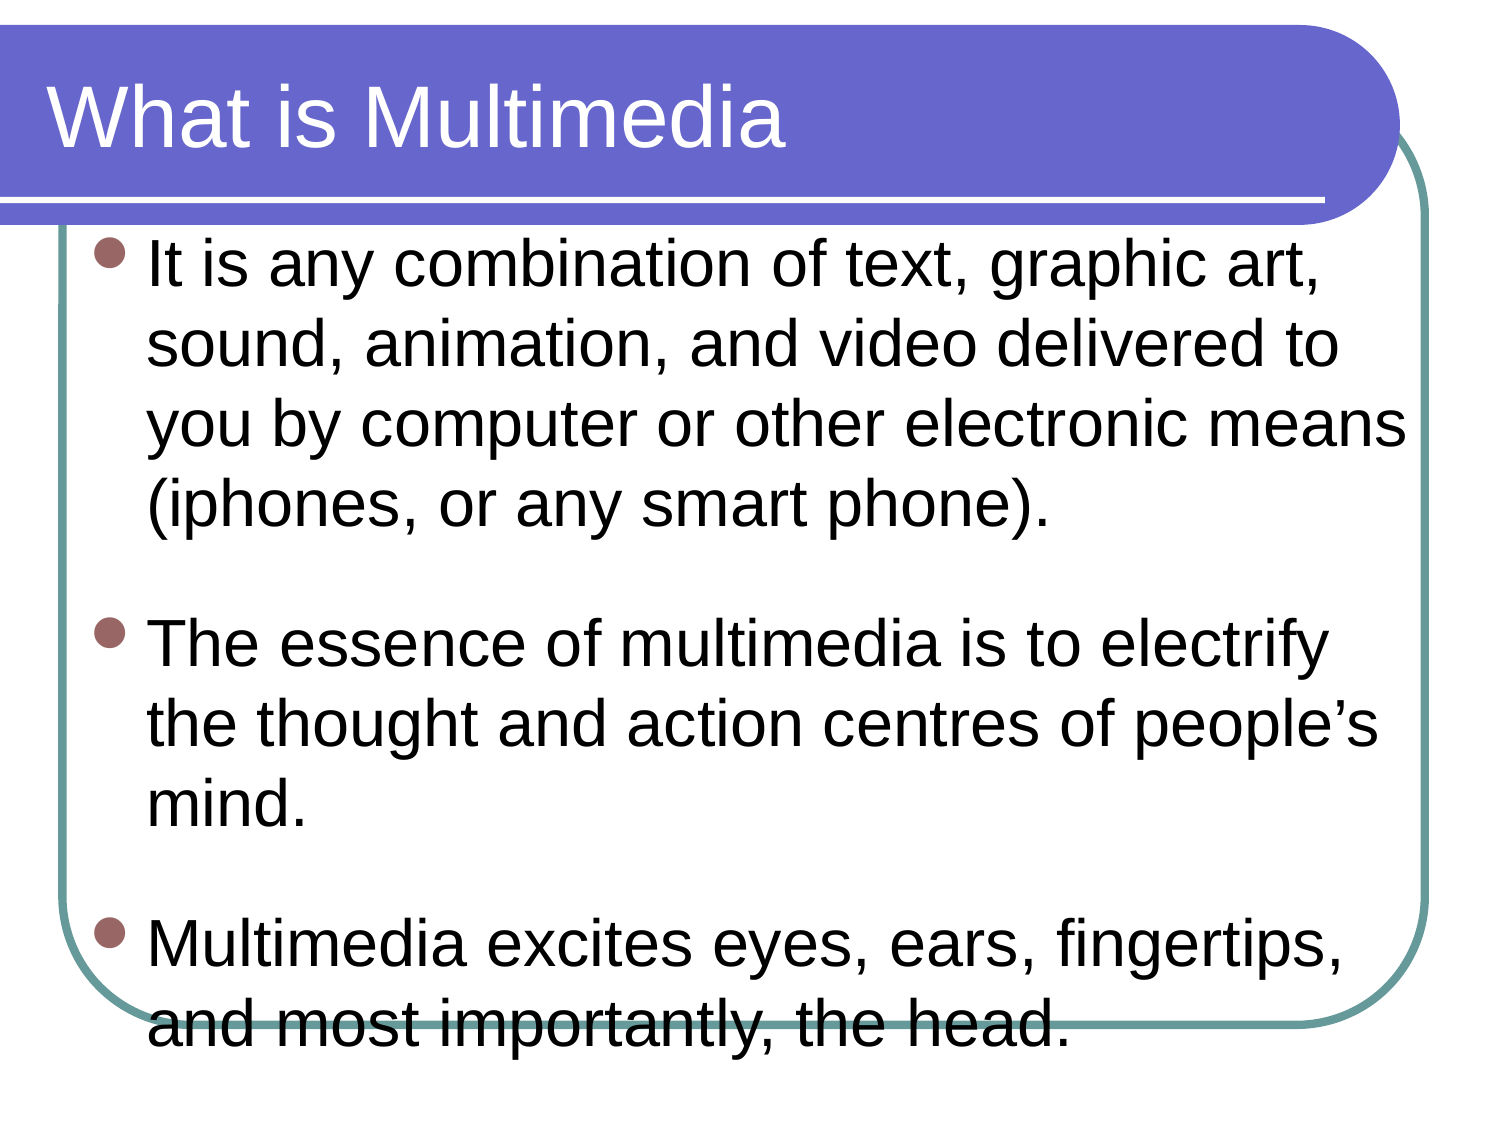

# What is Multimedia
It is any combination of text, graphic art, sound, animation, and video delivered to you by computer or other electronic means (iphones, or any smart phone).

The essence of multimedia is to electrify the thought and action centres of people’s mind.

Multimedia excites eyes, ears, fingertips, and most importantly, the head.